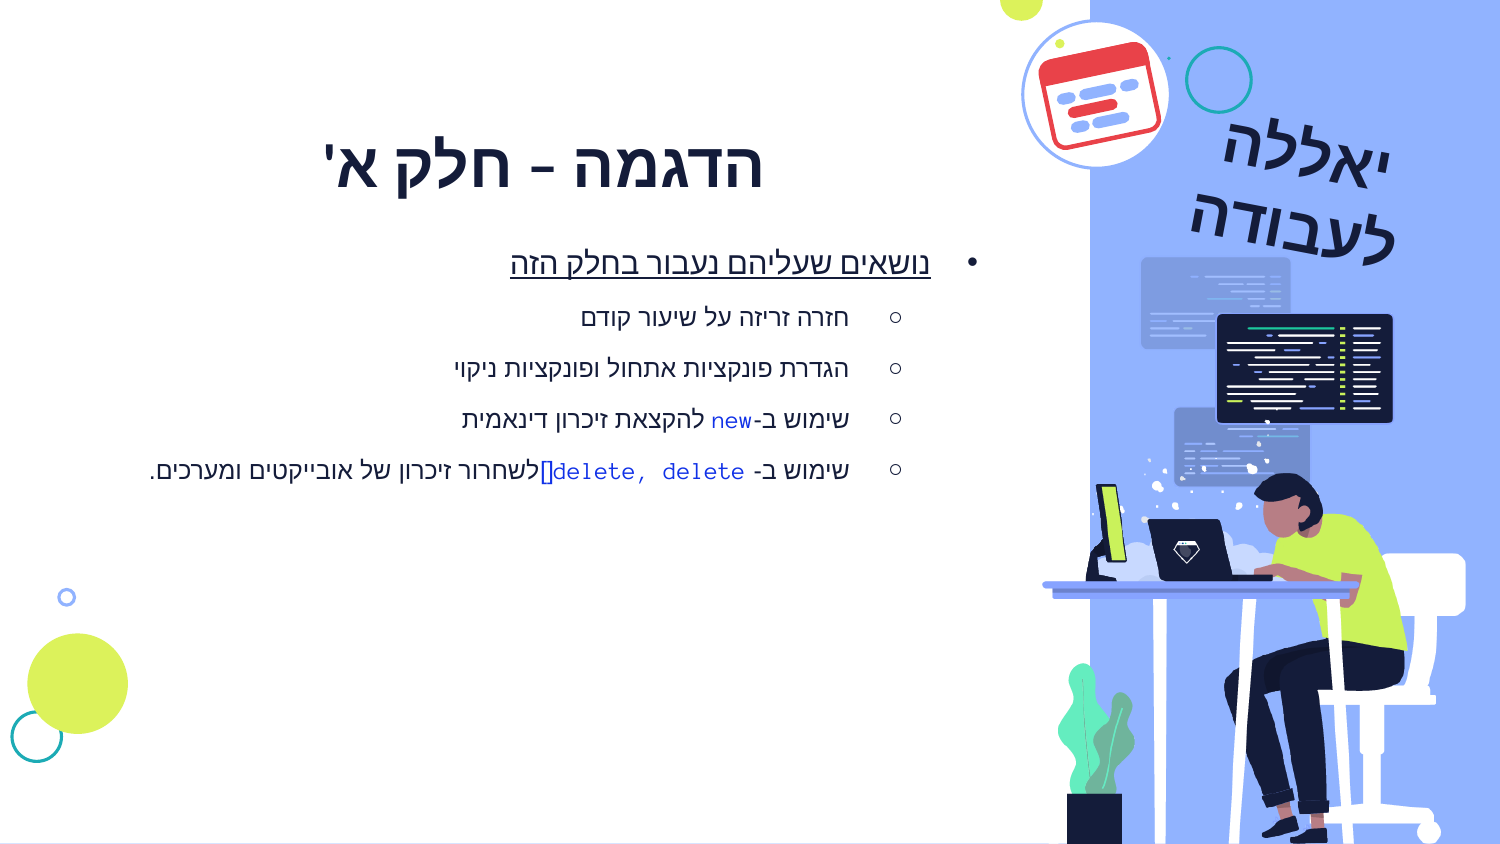

# הדגמה – חלק א'
נושאים שעליהם נעבור בחלק הזה
חזרה זריזה על שיעור קודם
הגדרת פונקציות אתחול ופונקציות ניקוי
שימוש ב-new להקצאת זיכרון דינאמית
שימוש ב- delete, delete[]לשחרור זיכרון של אובייקטים ומערכים.